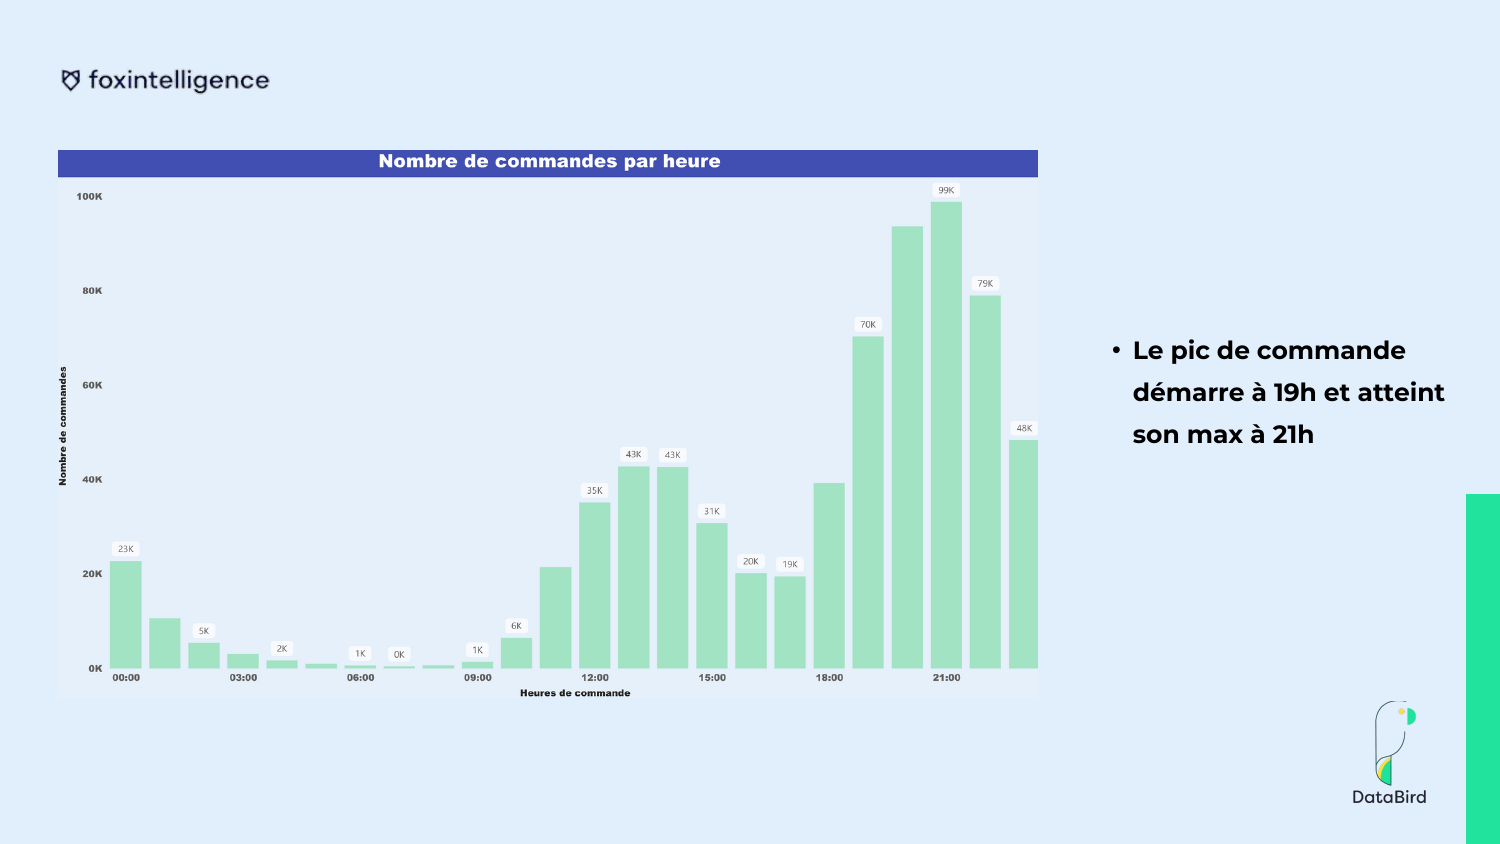

Le pic de commande démarre à 19h et atteint son max à 21h